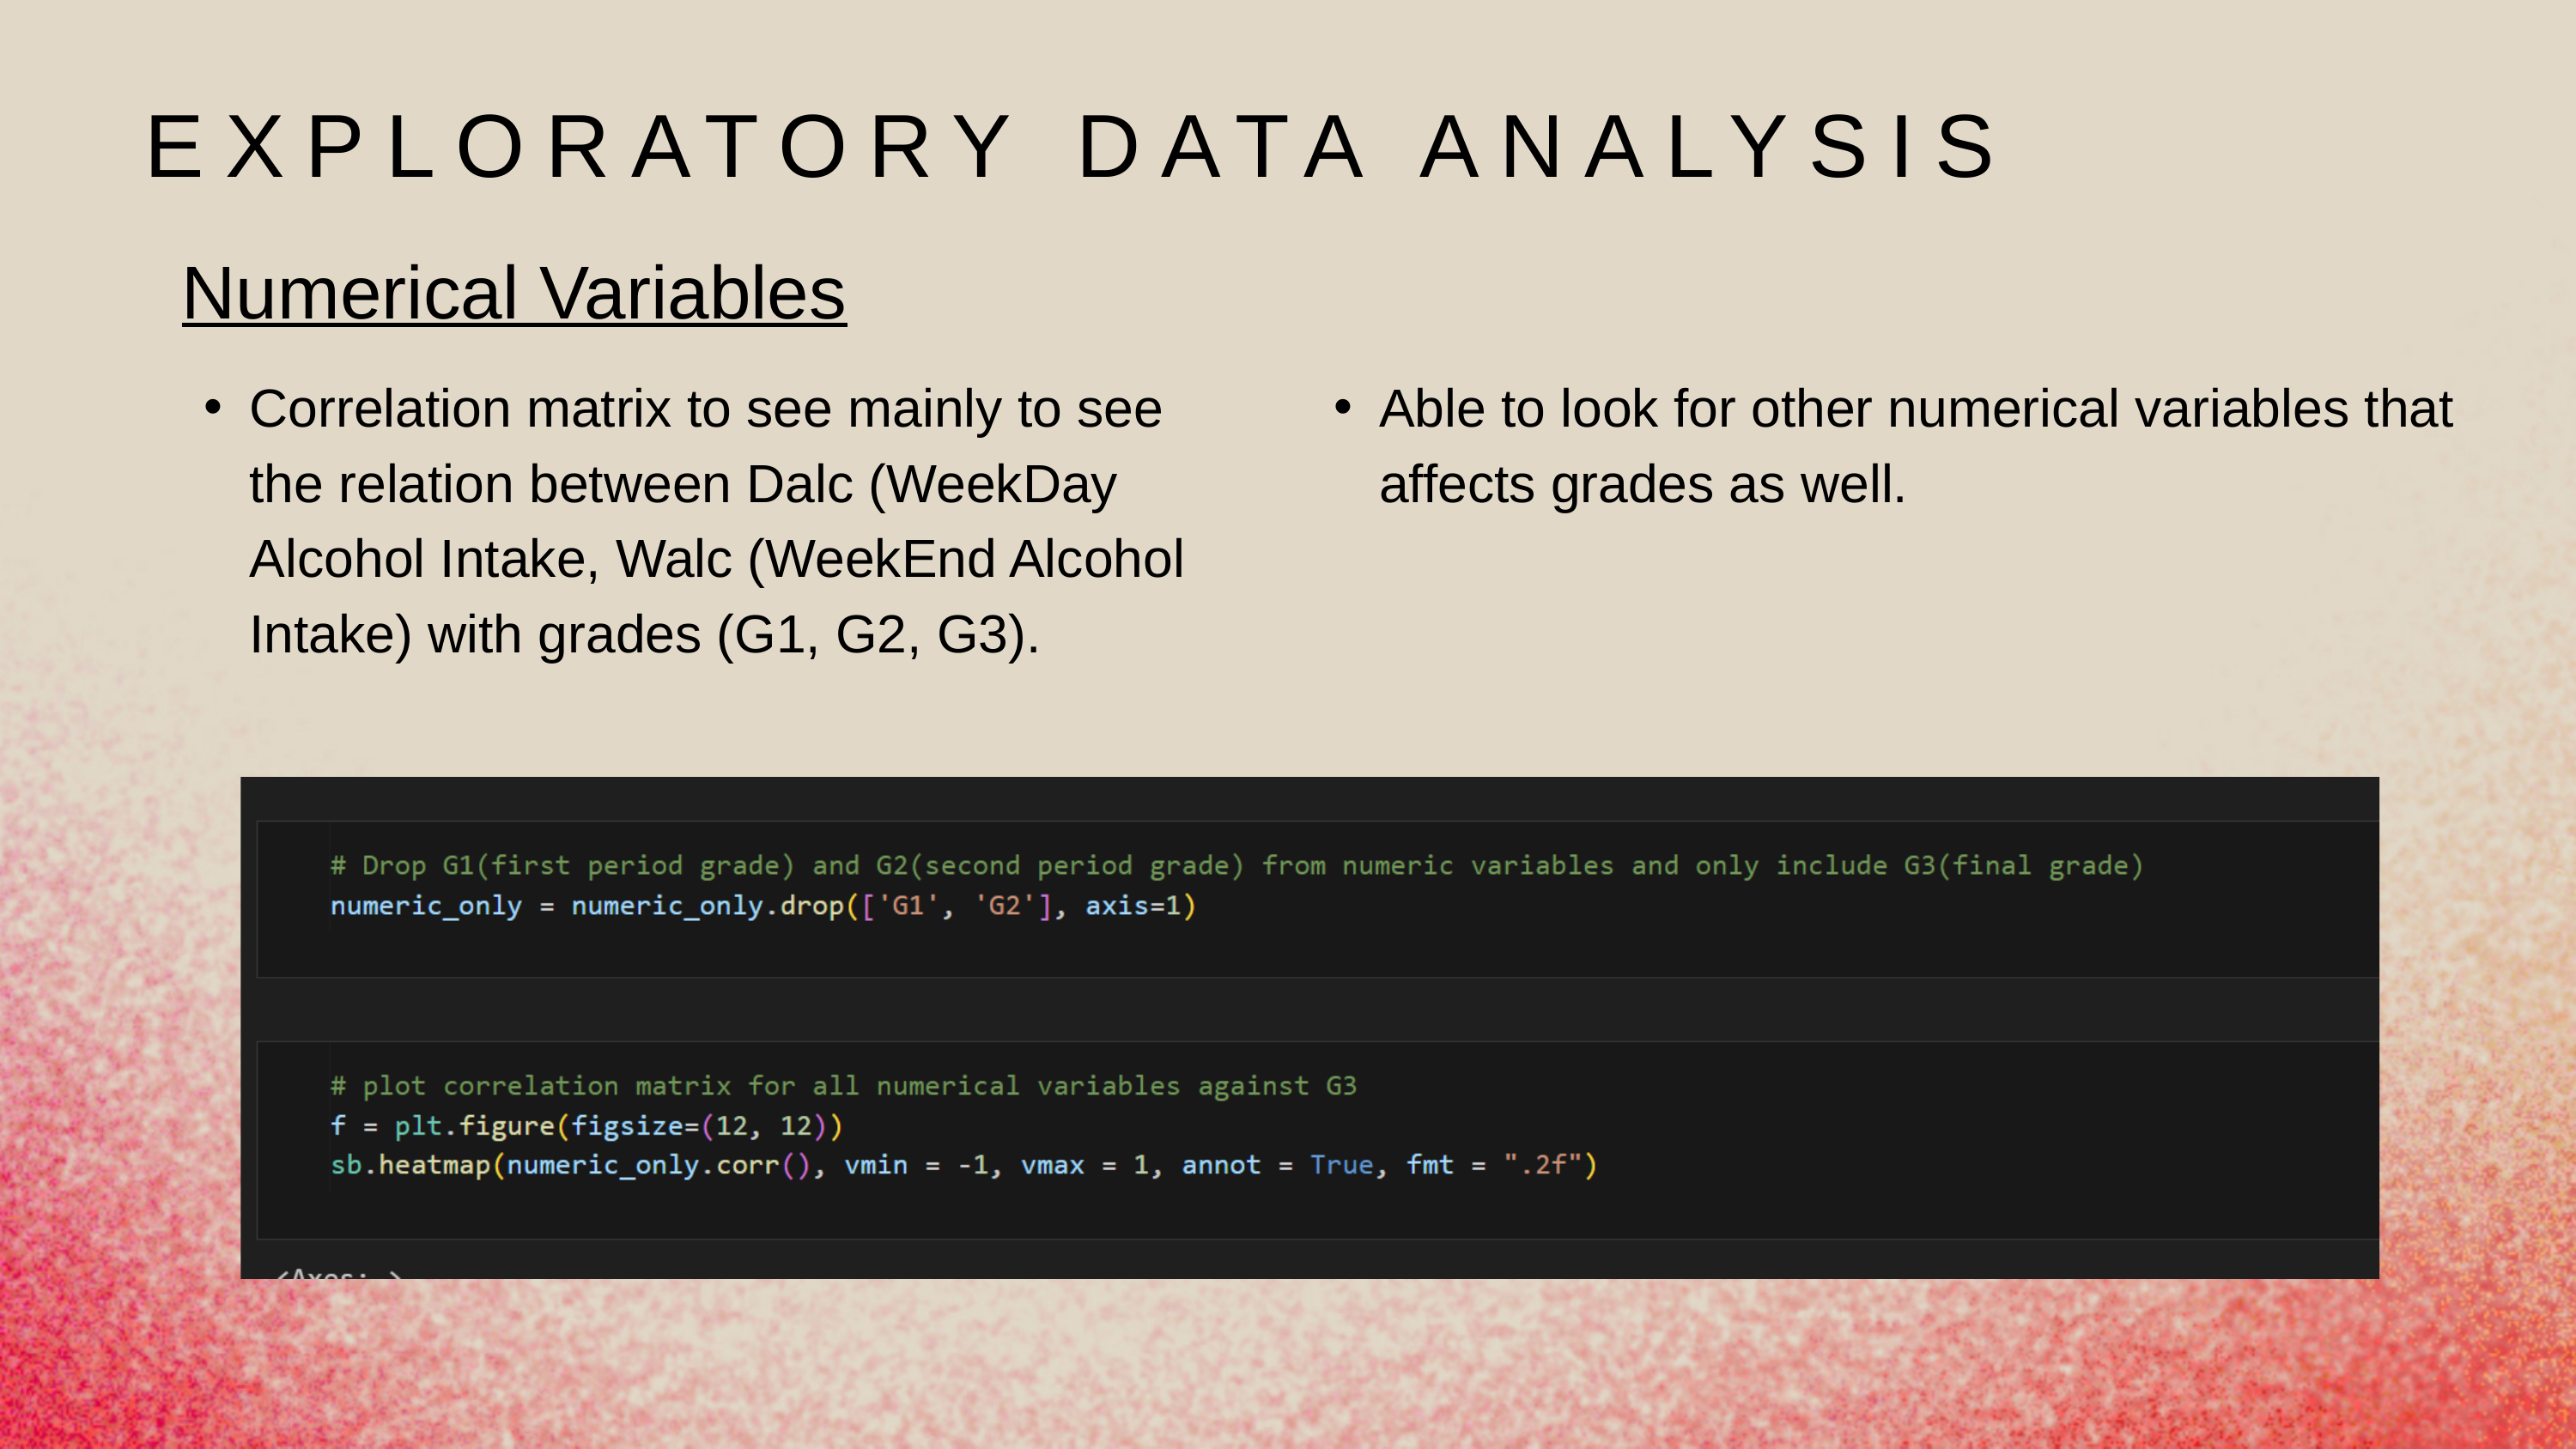

EXPLORATORY DATA ANALYSIS
Numerical Variables
Correlation matrix to see mainly to see the relation between Dalc (WeekDay Alcohol Intake, Walc (WeekEnd Alcohol Intake) with grades (G1, G2, G3).
Able to look for other numerical variables that affects grades as well.